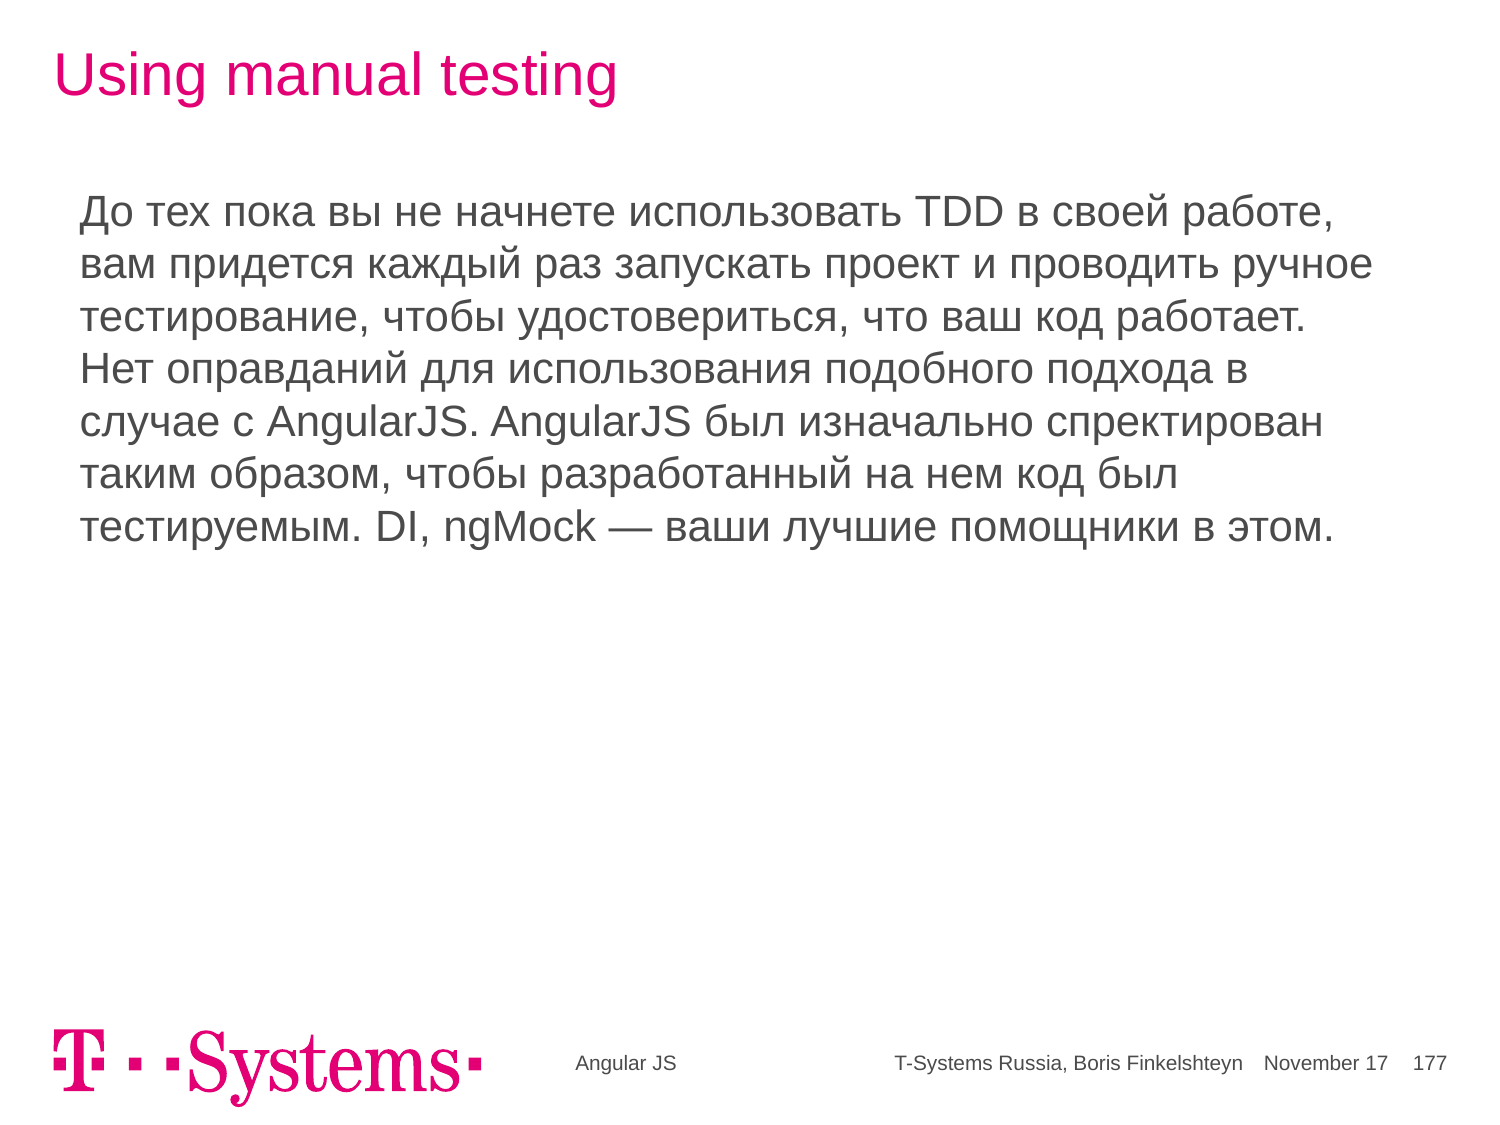

# Using manual testing
До тех пока вы не начнете использовать TDD в своей работе, вам придется каждый раз запускать проект и проводить ручное тестирование, чтобы удостовериться, что ваш код работает. Нет оправданий для использования подобного подхода в случае с AngularJS. AngularJS был изначально спректирован таким образом, чтобы разработанный на нем код был тестируемым. DI, ngMock — ваши лучшие помощники в этом.
Angular JS                                      T-Systems Russia, Boris Finkelshteyn
November 17
177